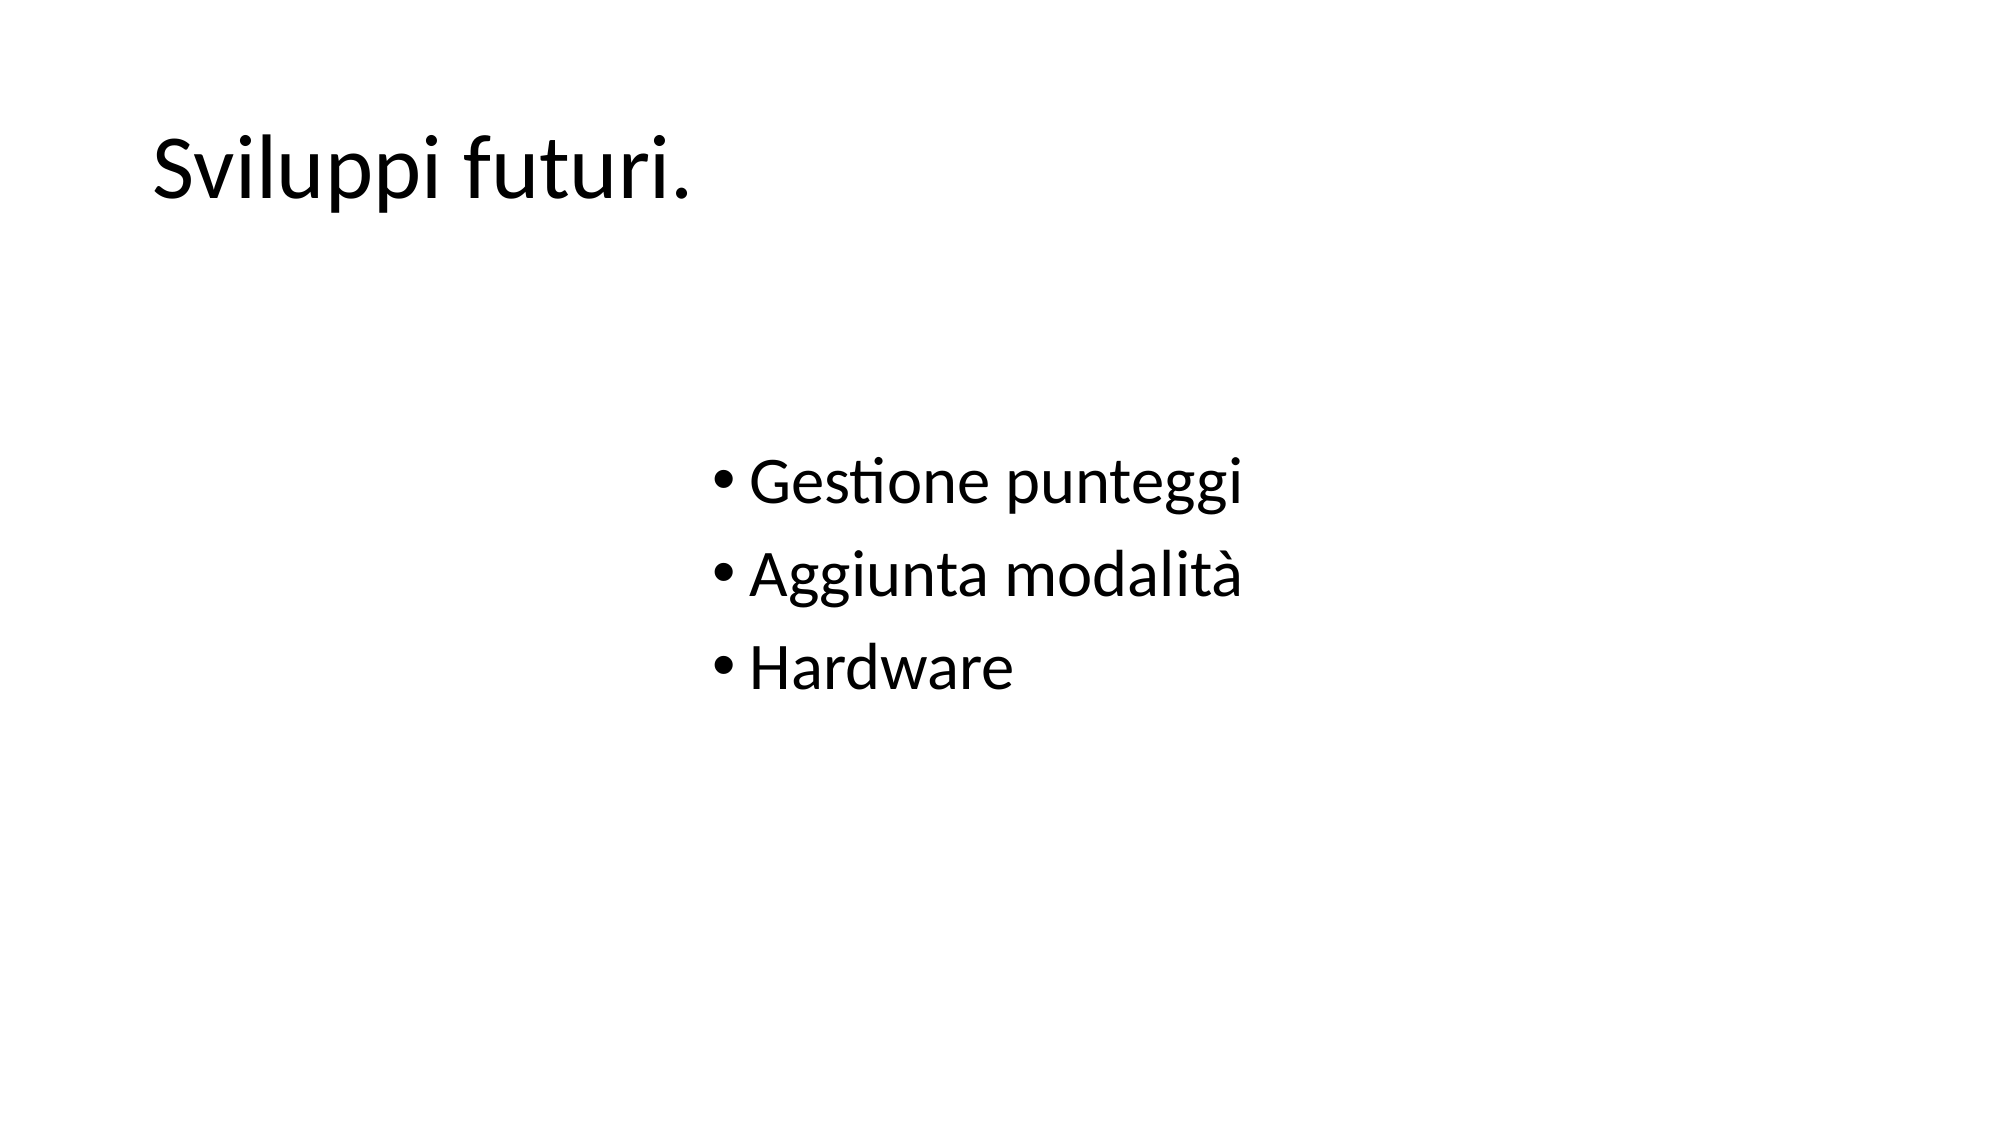

# Sviluppi futuri.
Gestione punteggi
Aggiunta modalità
Hardware